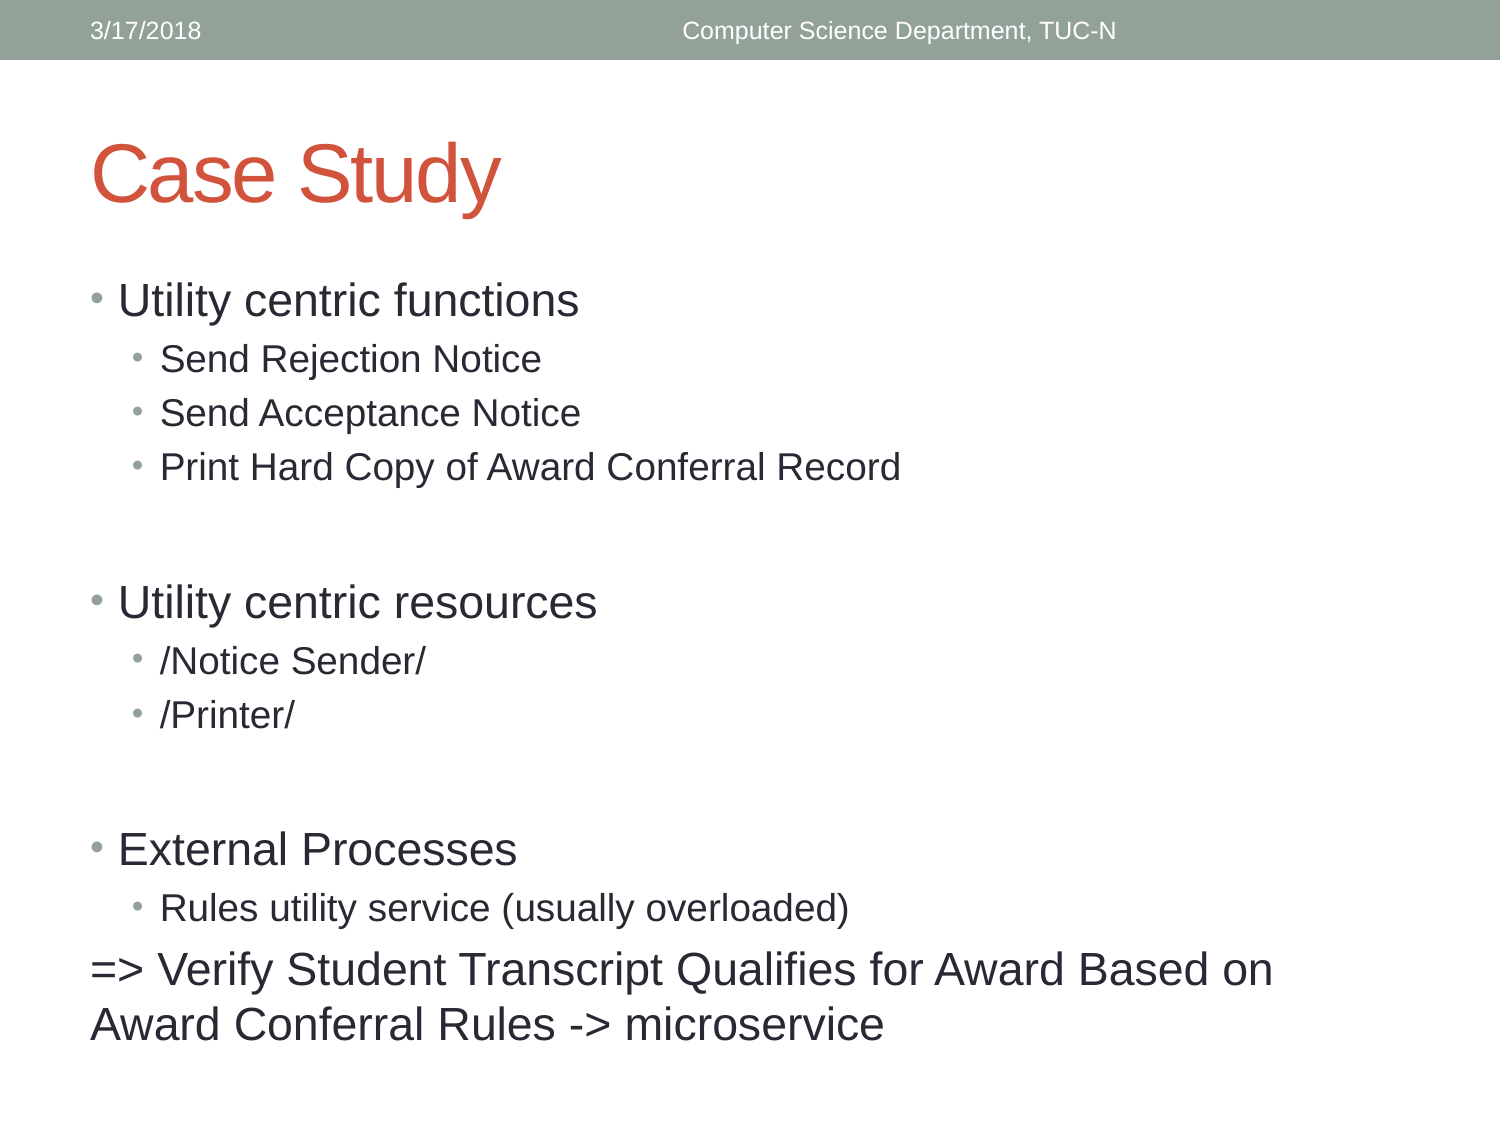

3/17/2018
Computer Science Department, TUC-N
# Case Study
Utility centric functions
Send Rejection Notice
Send Acceptance Notice
Print Hard Copy of Award Conferral Record

Utility centric resources
/Notice Sender/
/Printer/

External Processes
Rules utility service (usually overloaded)
=> Verify Student Transcript Qualifies for Award Based on Award Conferral Rules -> microservice